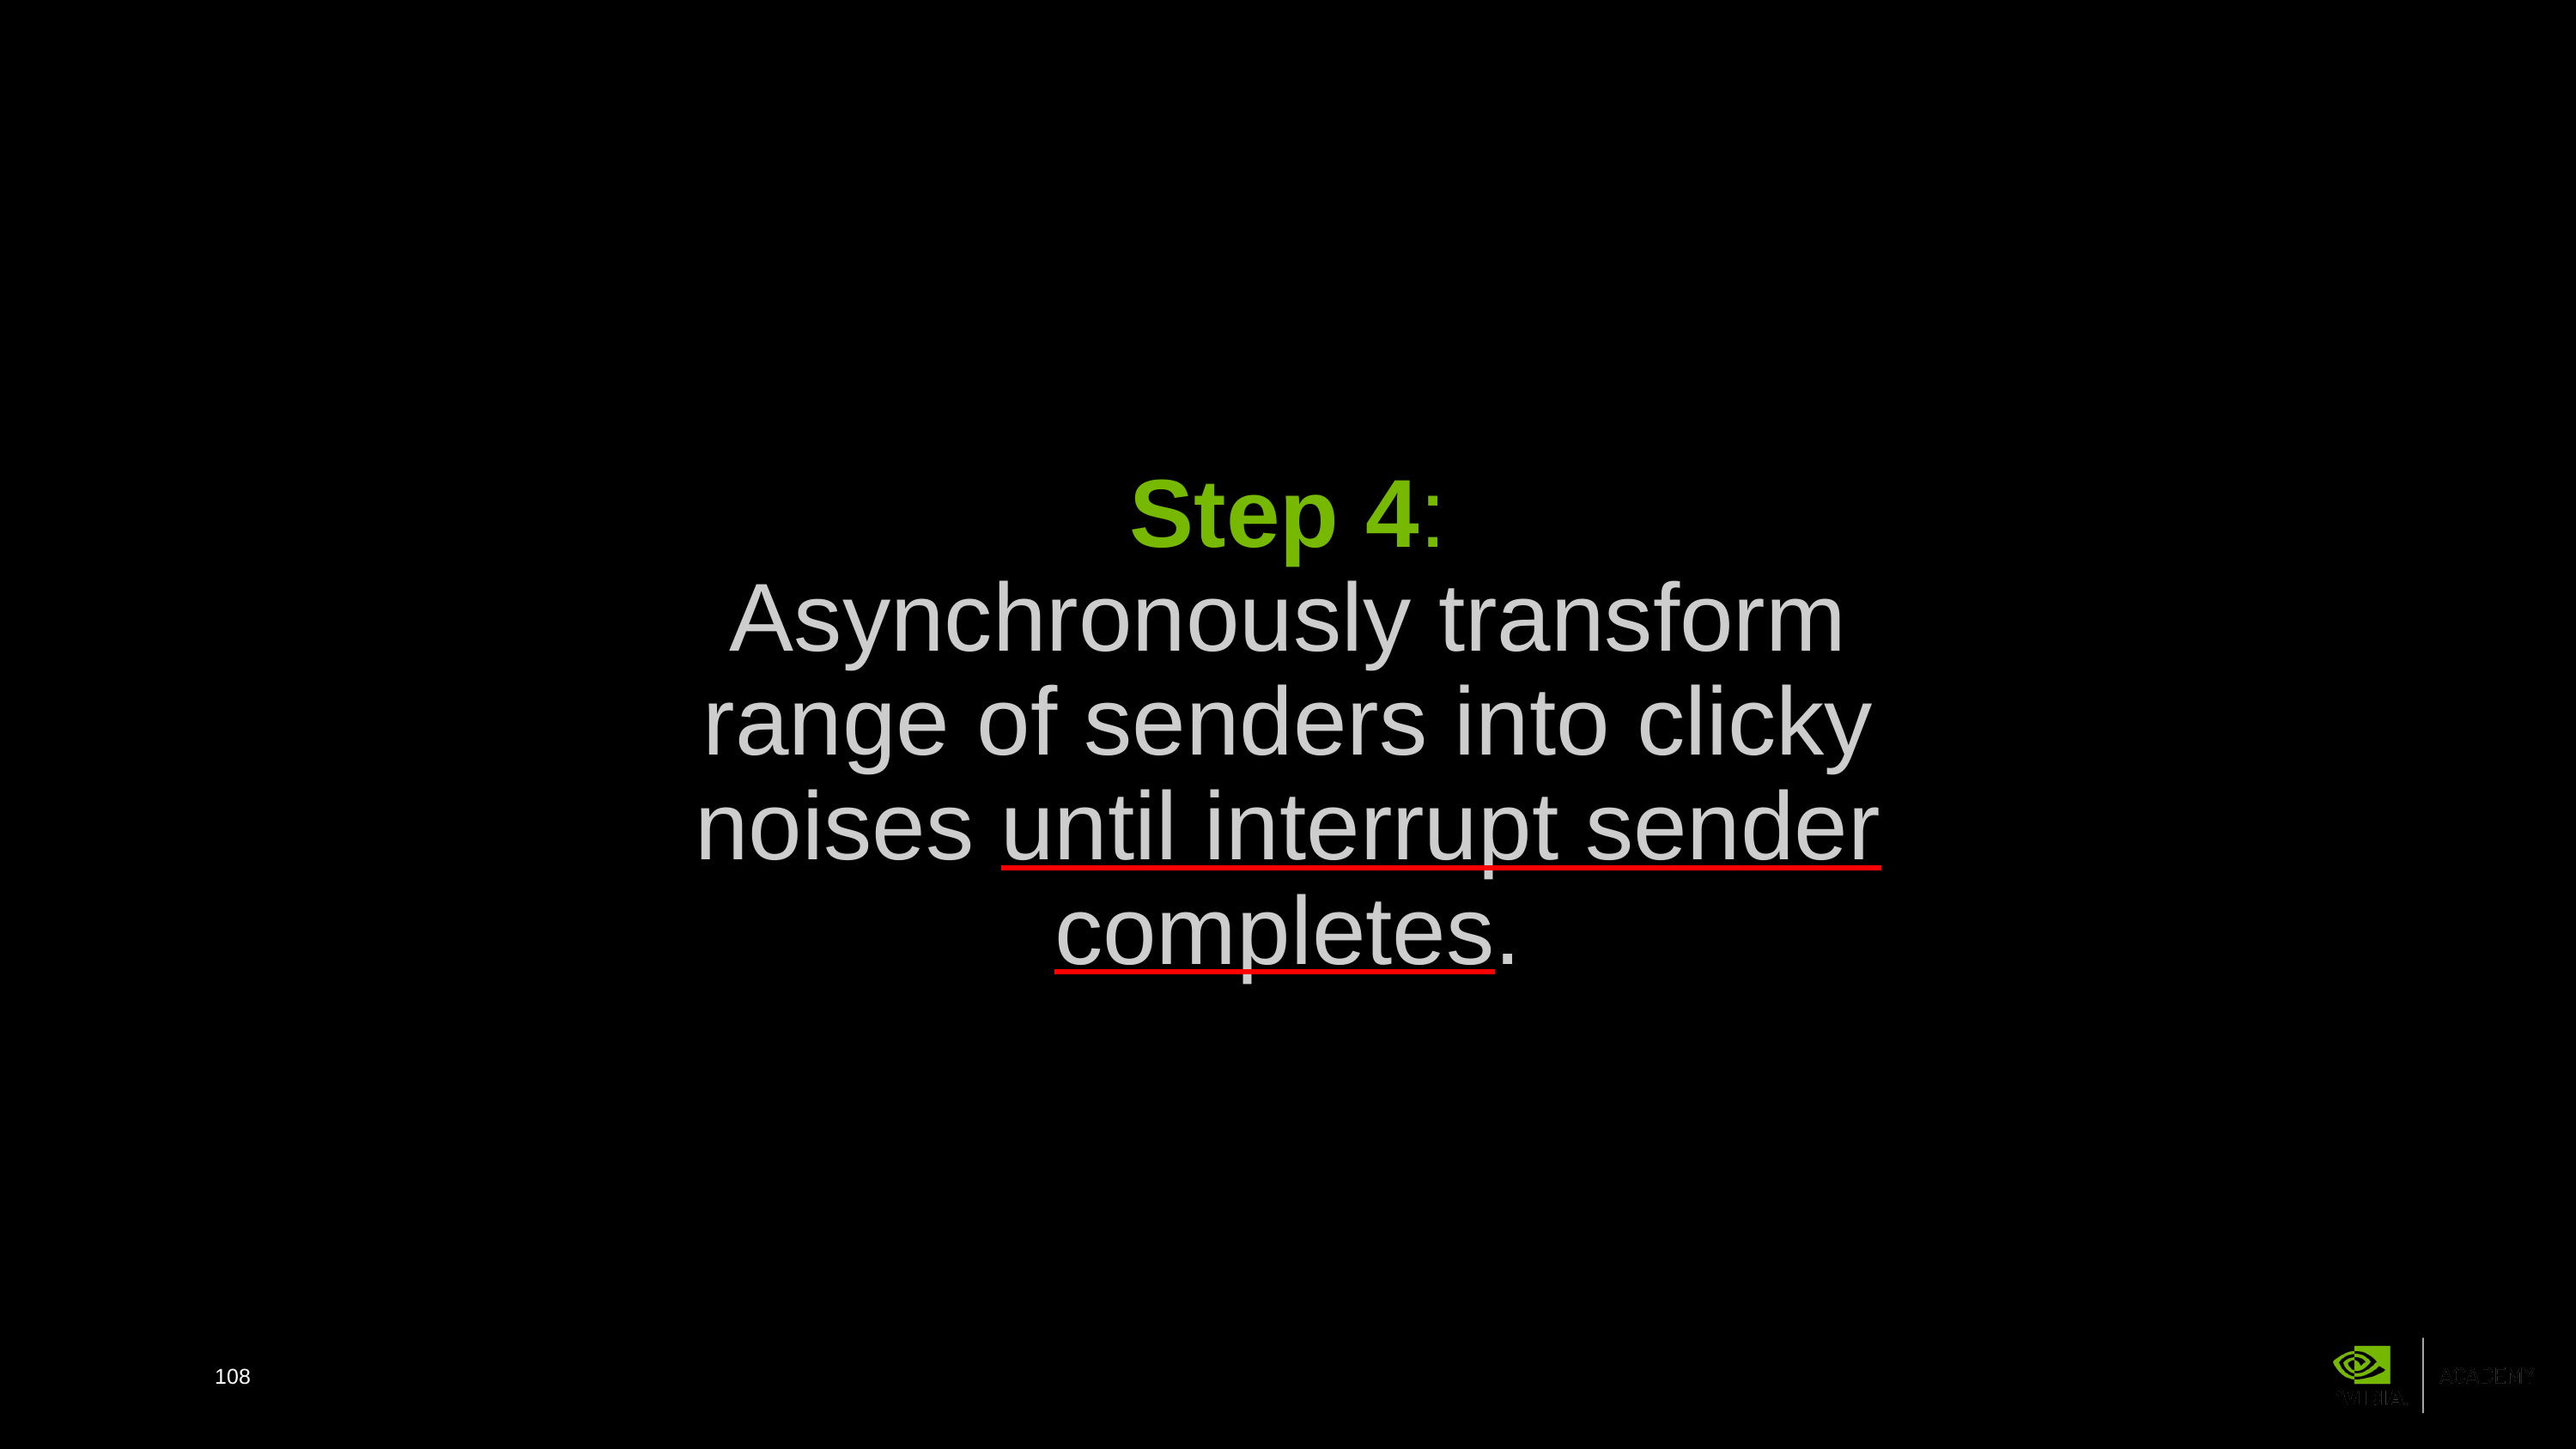

Step 4:
Asynchronously transform range of senders into clicky noises until interrupt sender completes.
Step 4:
Asynchronously transform range of senders into clicky noises until interrupt sender completes.
108